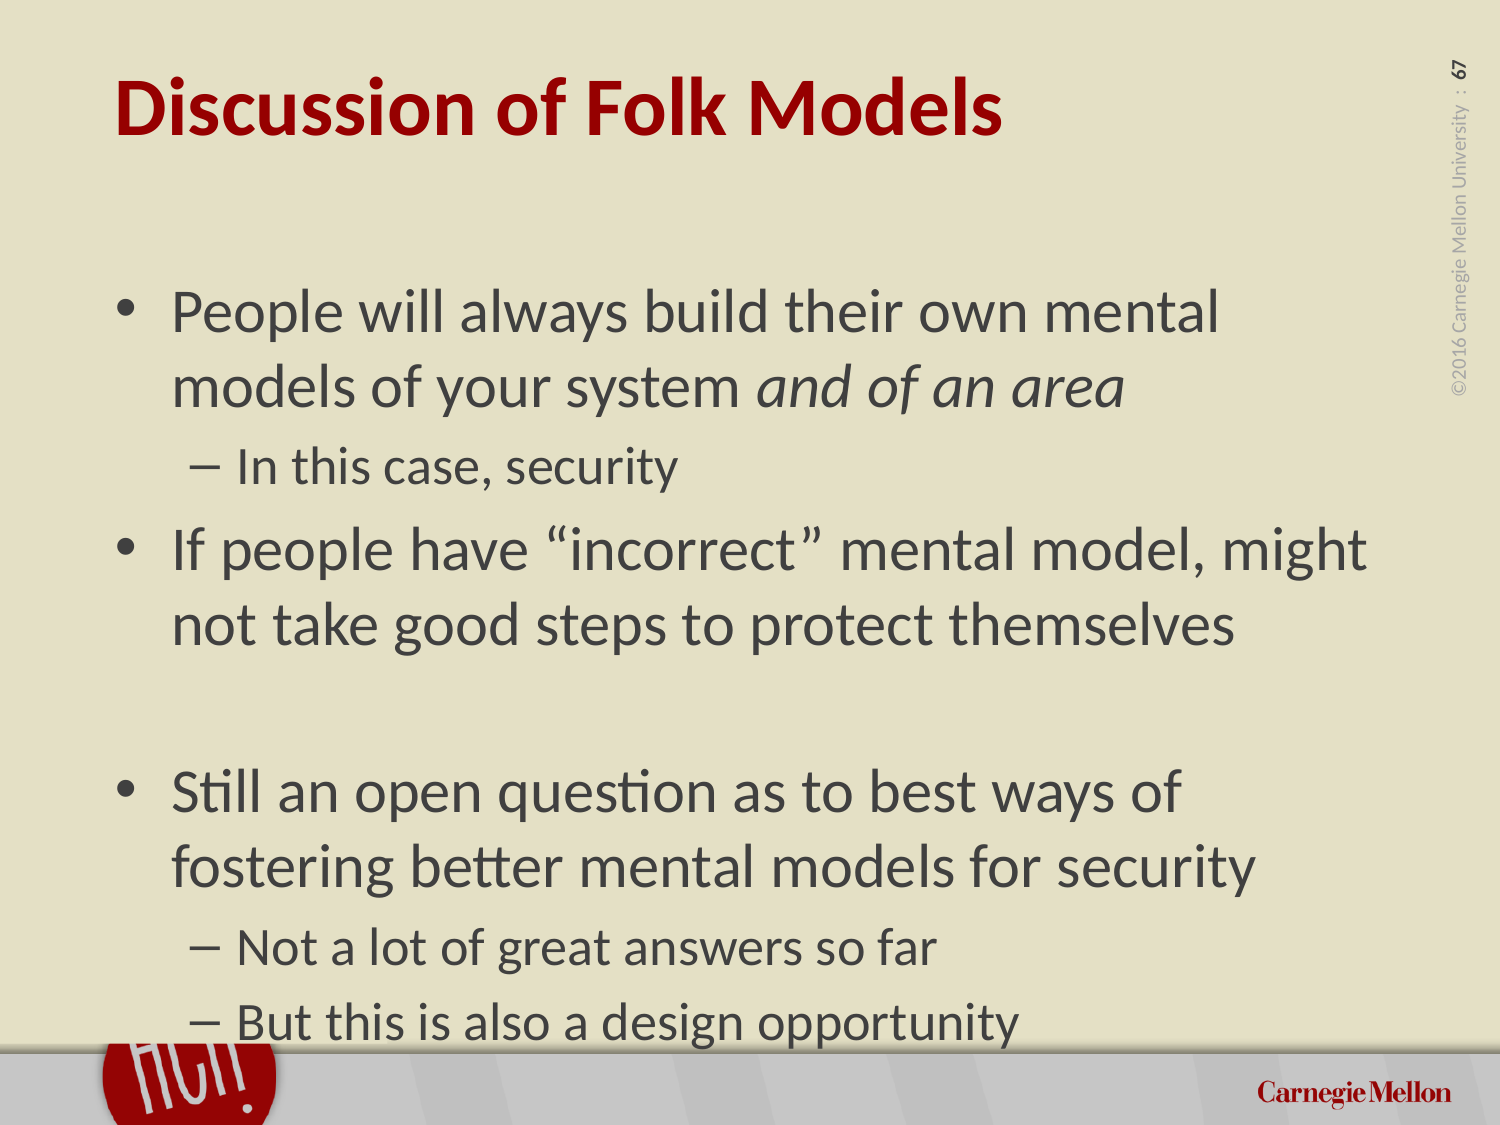

# Discussion of Folk Models
People will always build their own mental models of your system and of an area
In this case, security
If people have “incorrect” mental model, might not take good steps to protect themselves

Still an open question as to best ways of fostering better mental models for security
Not a lot of great answers so far
But this is also a design opportunity